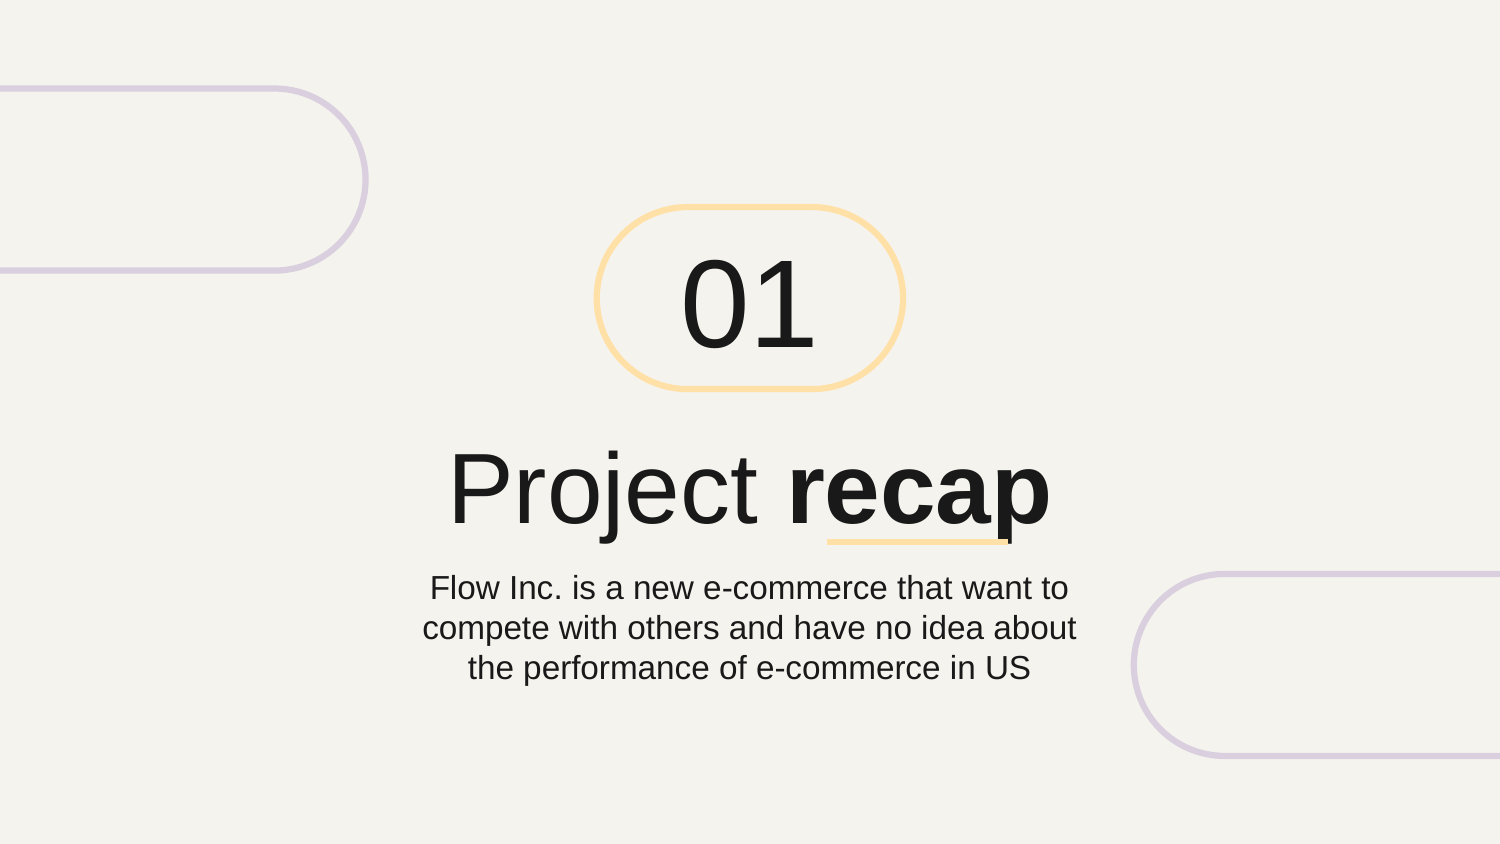

01

# Project recap
Flow Inc. is a new e-commerce that want to compete with others and have no idea about the performance of e-commerce in US